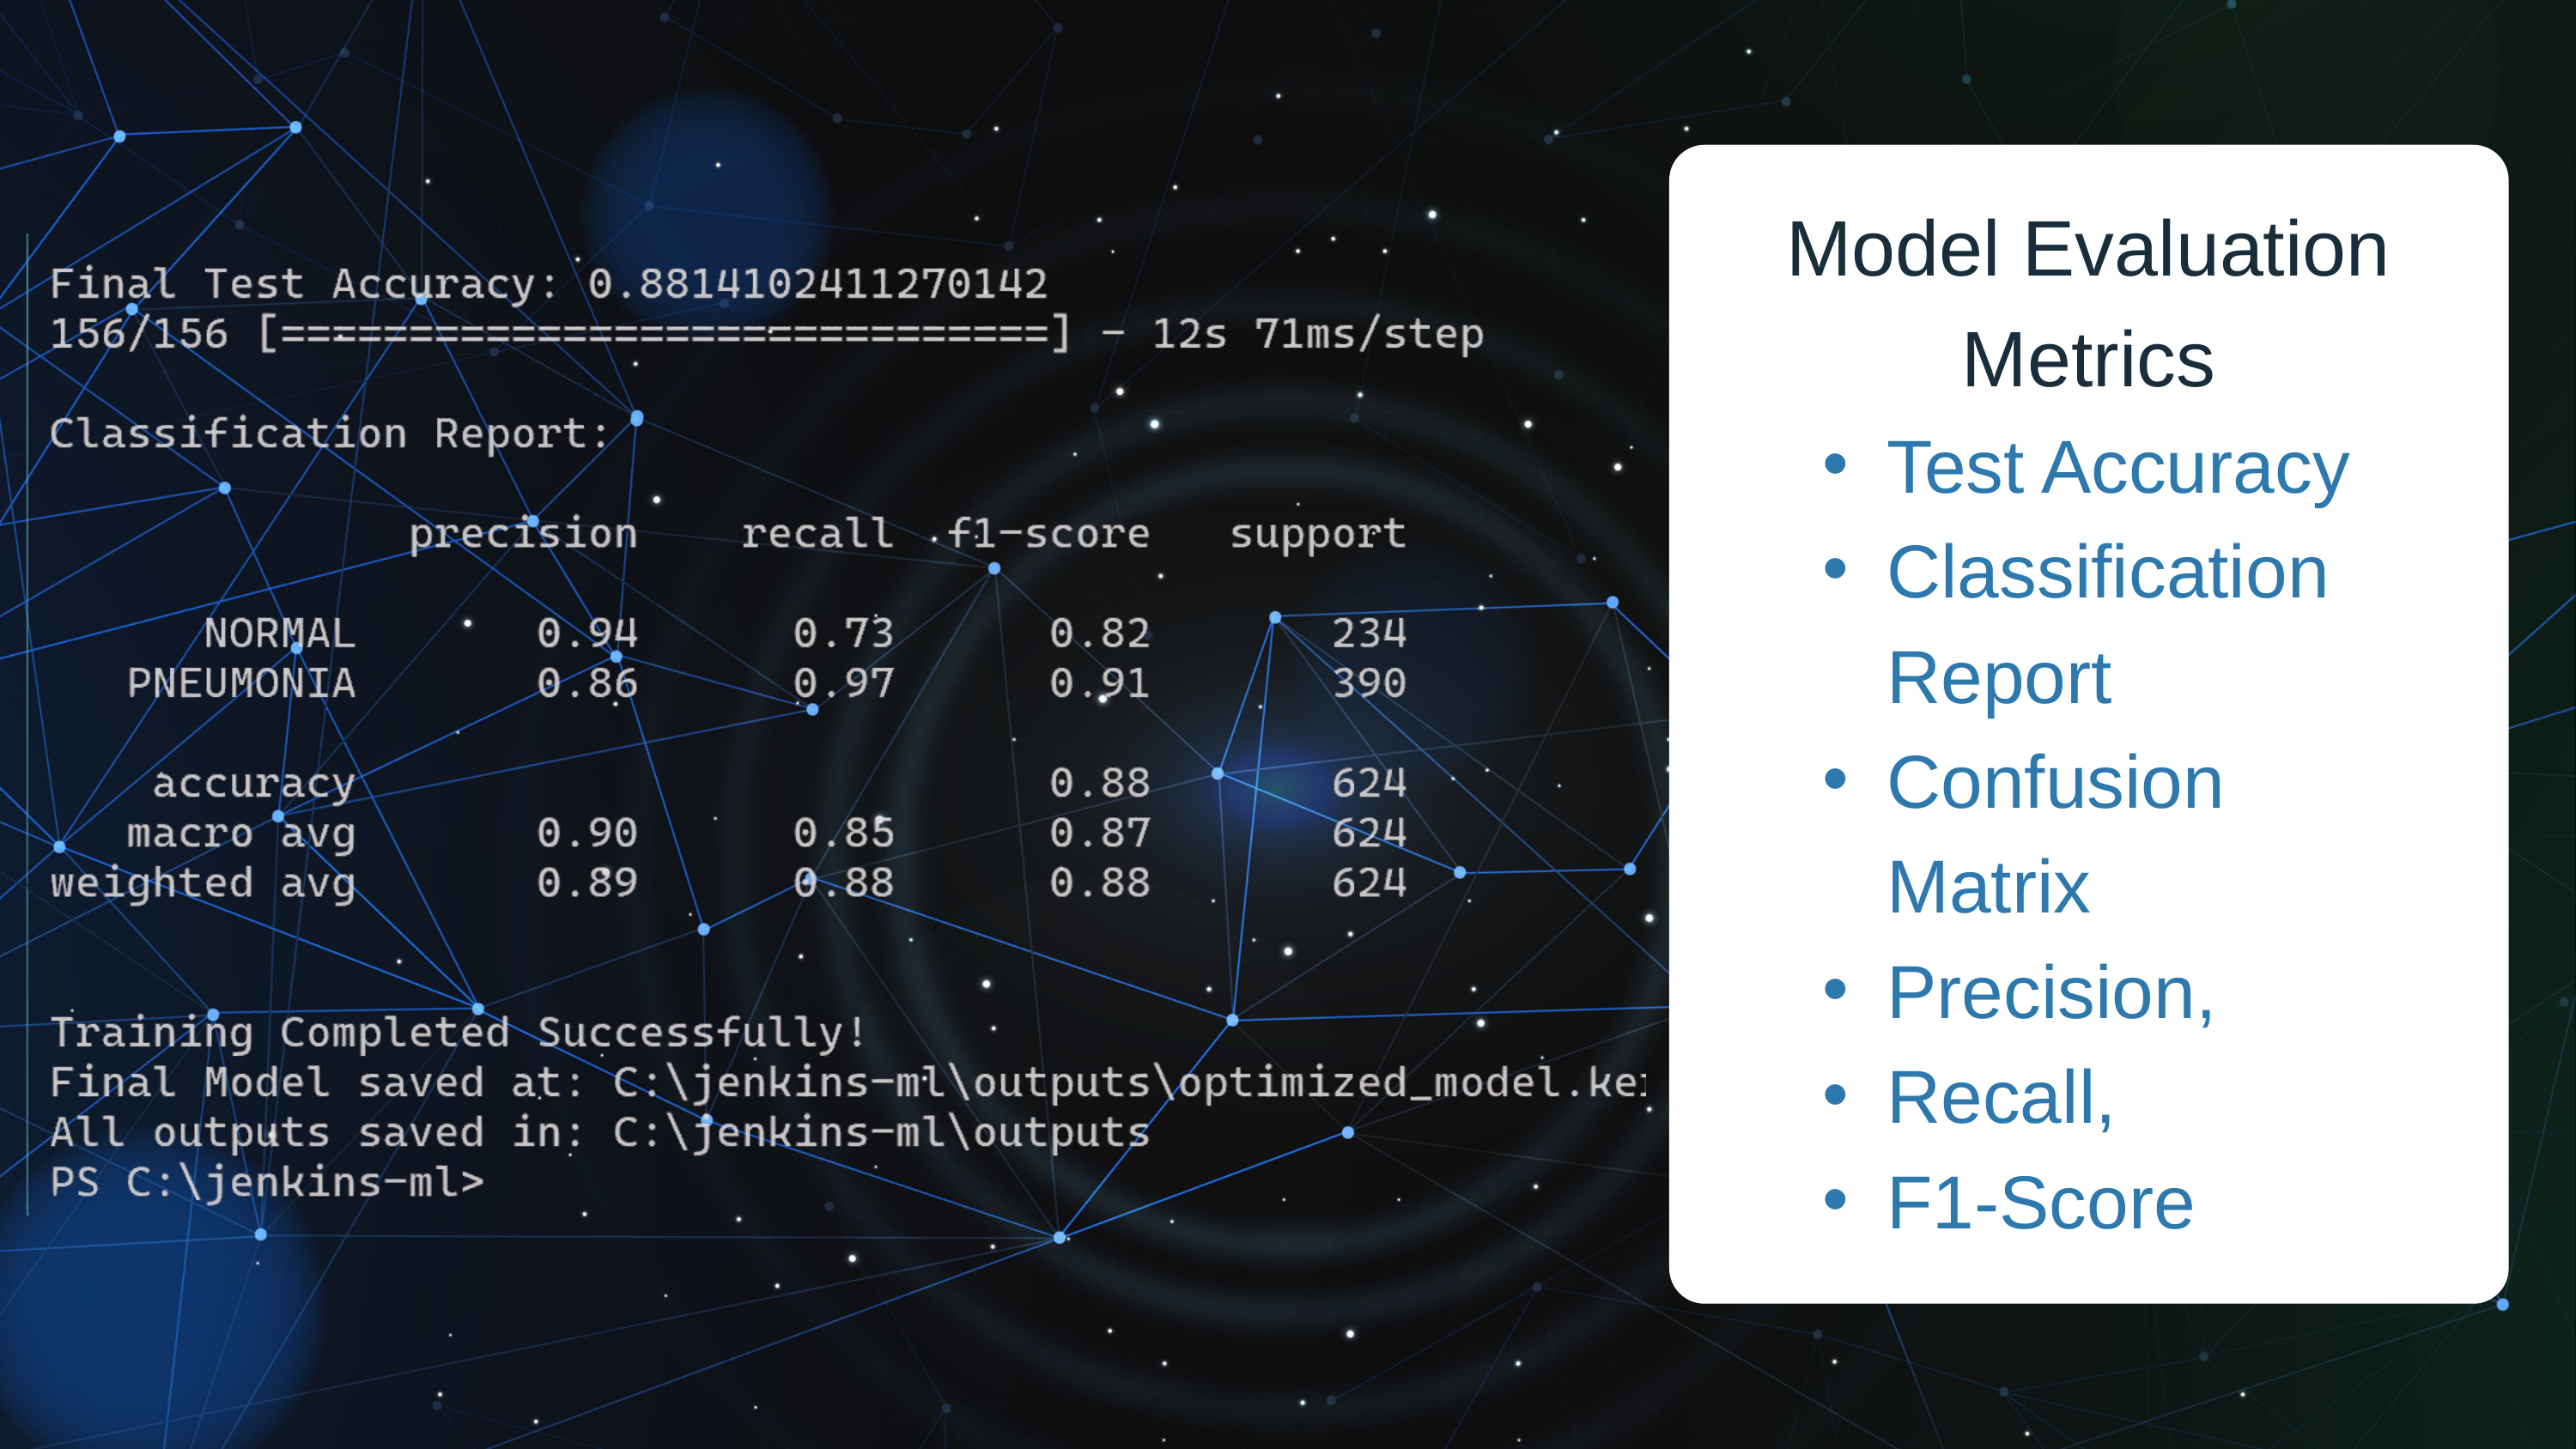

Model Evaluation Metrics

Test Accuracy
Classification Report
Confusion Matrix
Precision,
Recall,
F1-Score